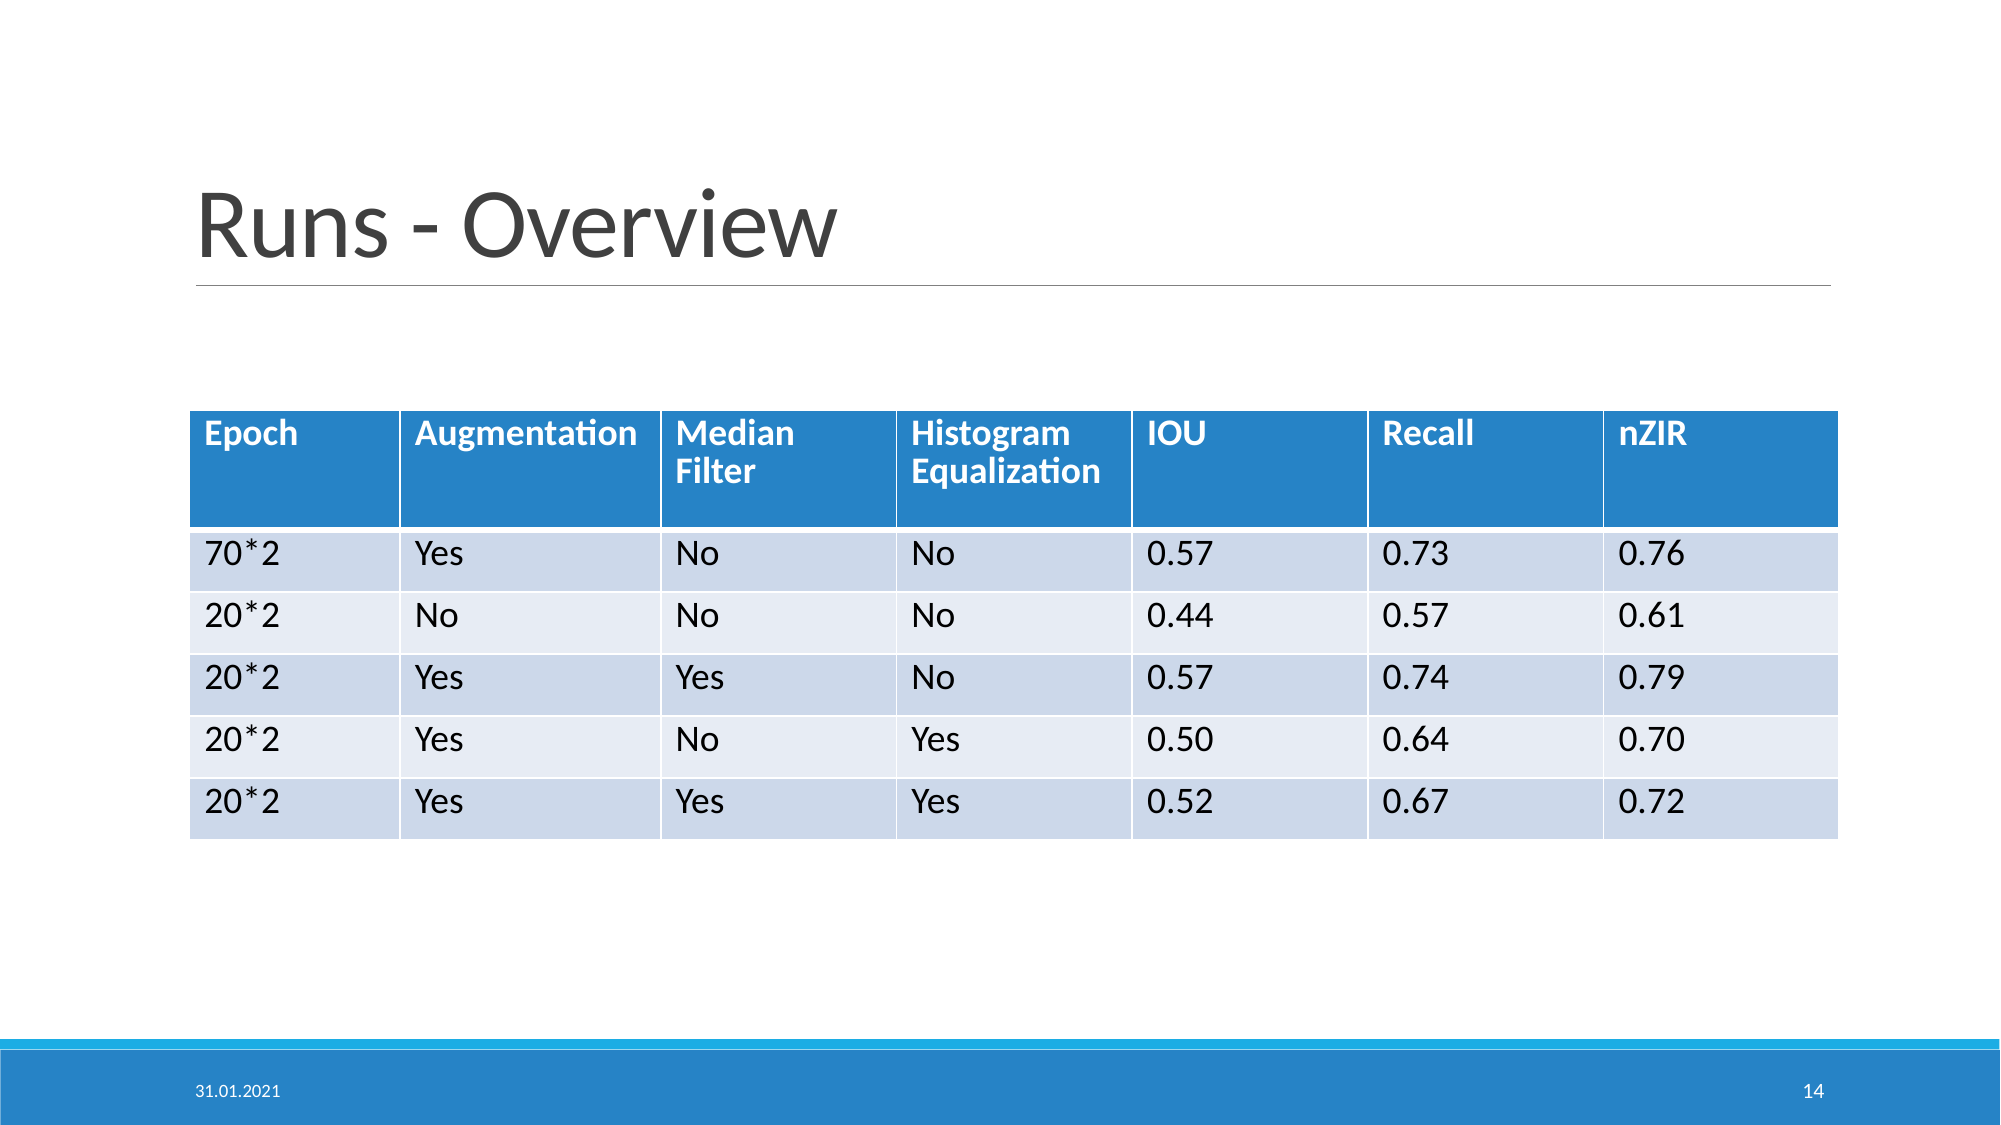

# Runs - Overview
| Epoch | Augmentation | Median Filter | Histogram Equalization | IOU | Recall | nZIR |
| --- | --- | --- | --- | --- | --- | --- |
| 70\*2 | Yes | No | No | 0.57 | 0.73 | 0.76 |
| 20\*2 | No | No | No | 0.44 | 0.57 | 0.61 |
| 20\*2 | Yes | Yes | No | 0.57 | 0.74 | 0.79 |
| 20\*2 | Yes | No | Yes | 0.50 | 0.64 | 0.70 |
| 20\*2 | Yes | Yes | Yes | 0.52 | 0.67 | 0.72 |
31.01.2021
14